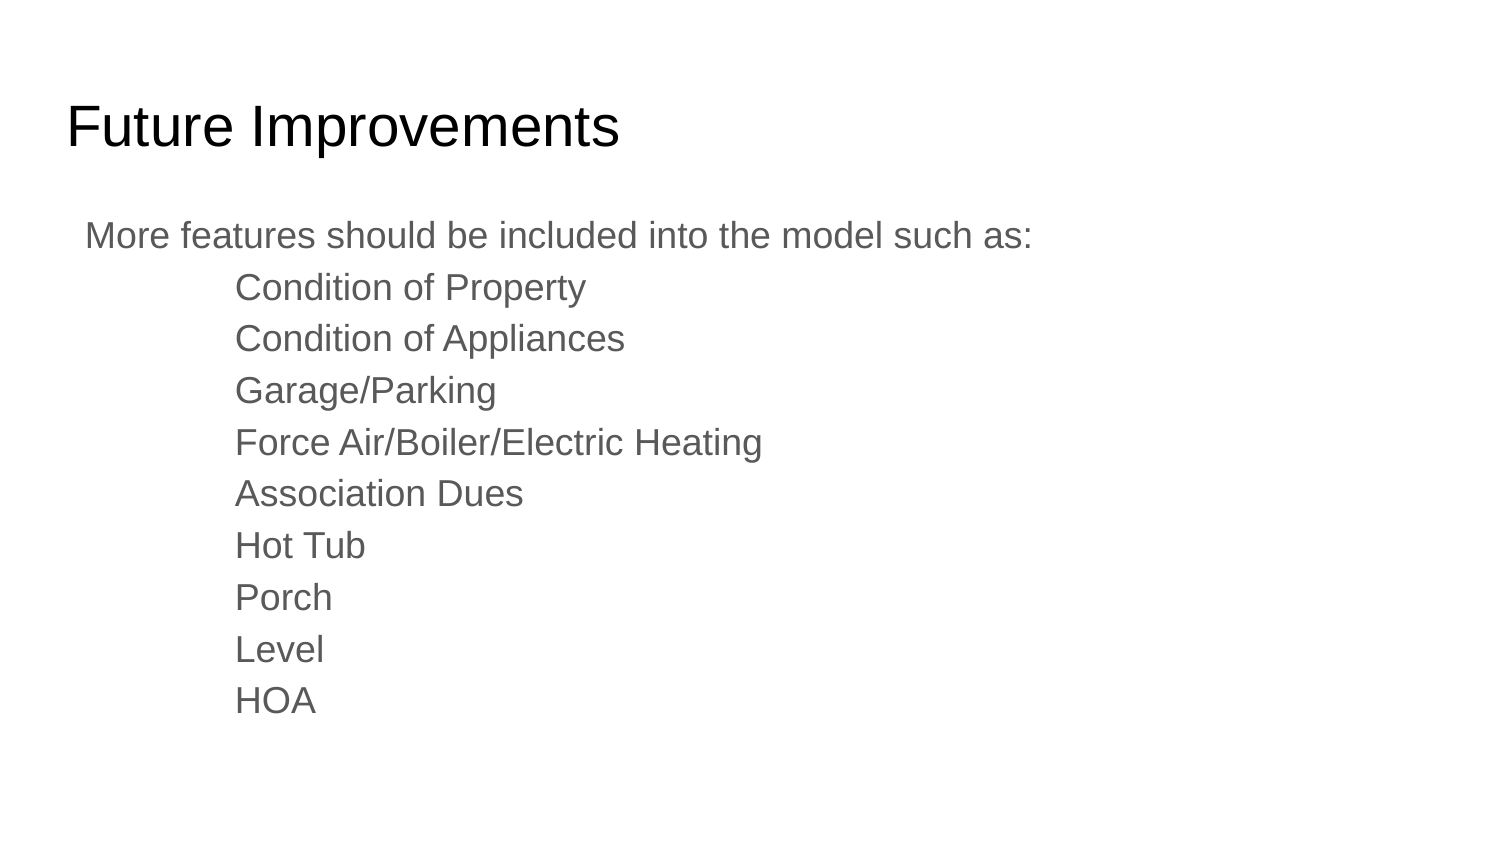

# Future Improvements
More features should be included into the model such as:
	Condition of Property
	Condition of Appliances
	Garage/Parking
	Force Air/Boiler/Electric Heating
	Association Dues
	Hot Tub
	Porch
	Level
	HOA